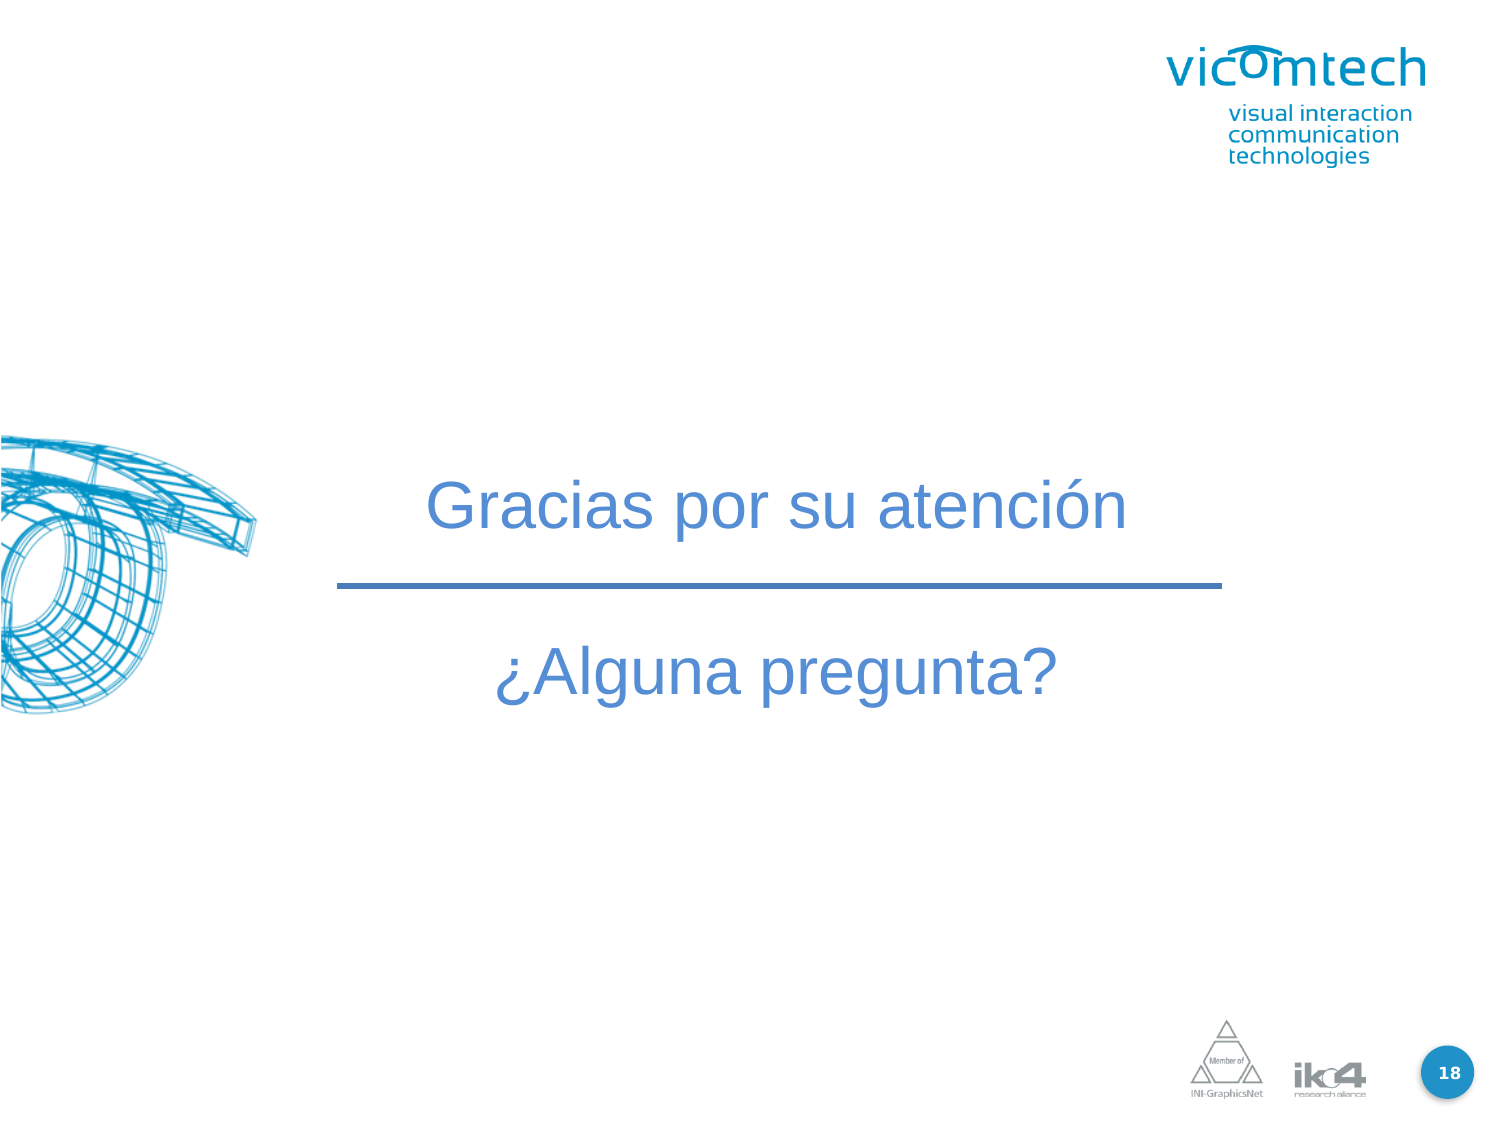

Gracias por su atención
¿Alguna pregunta?
18